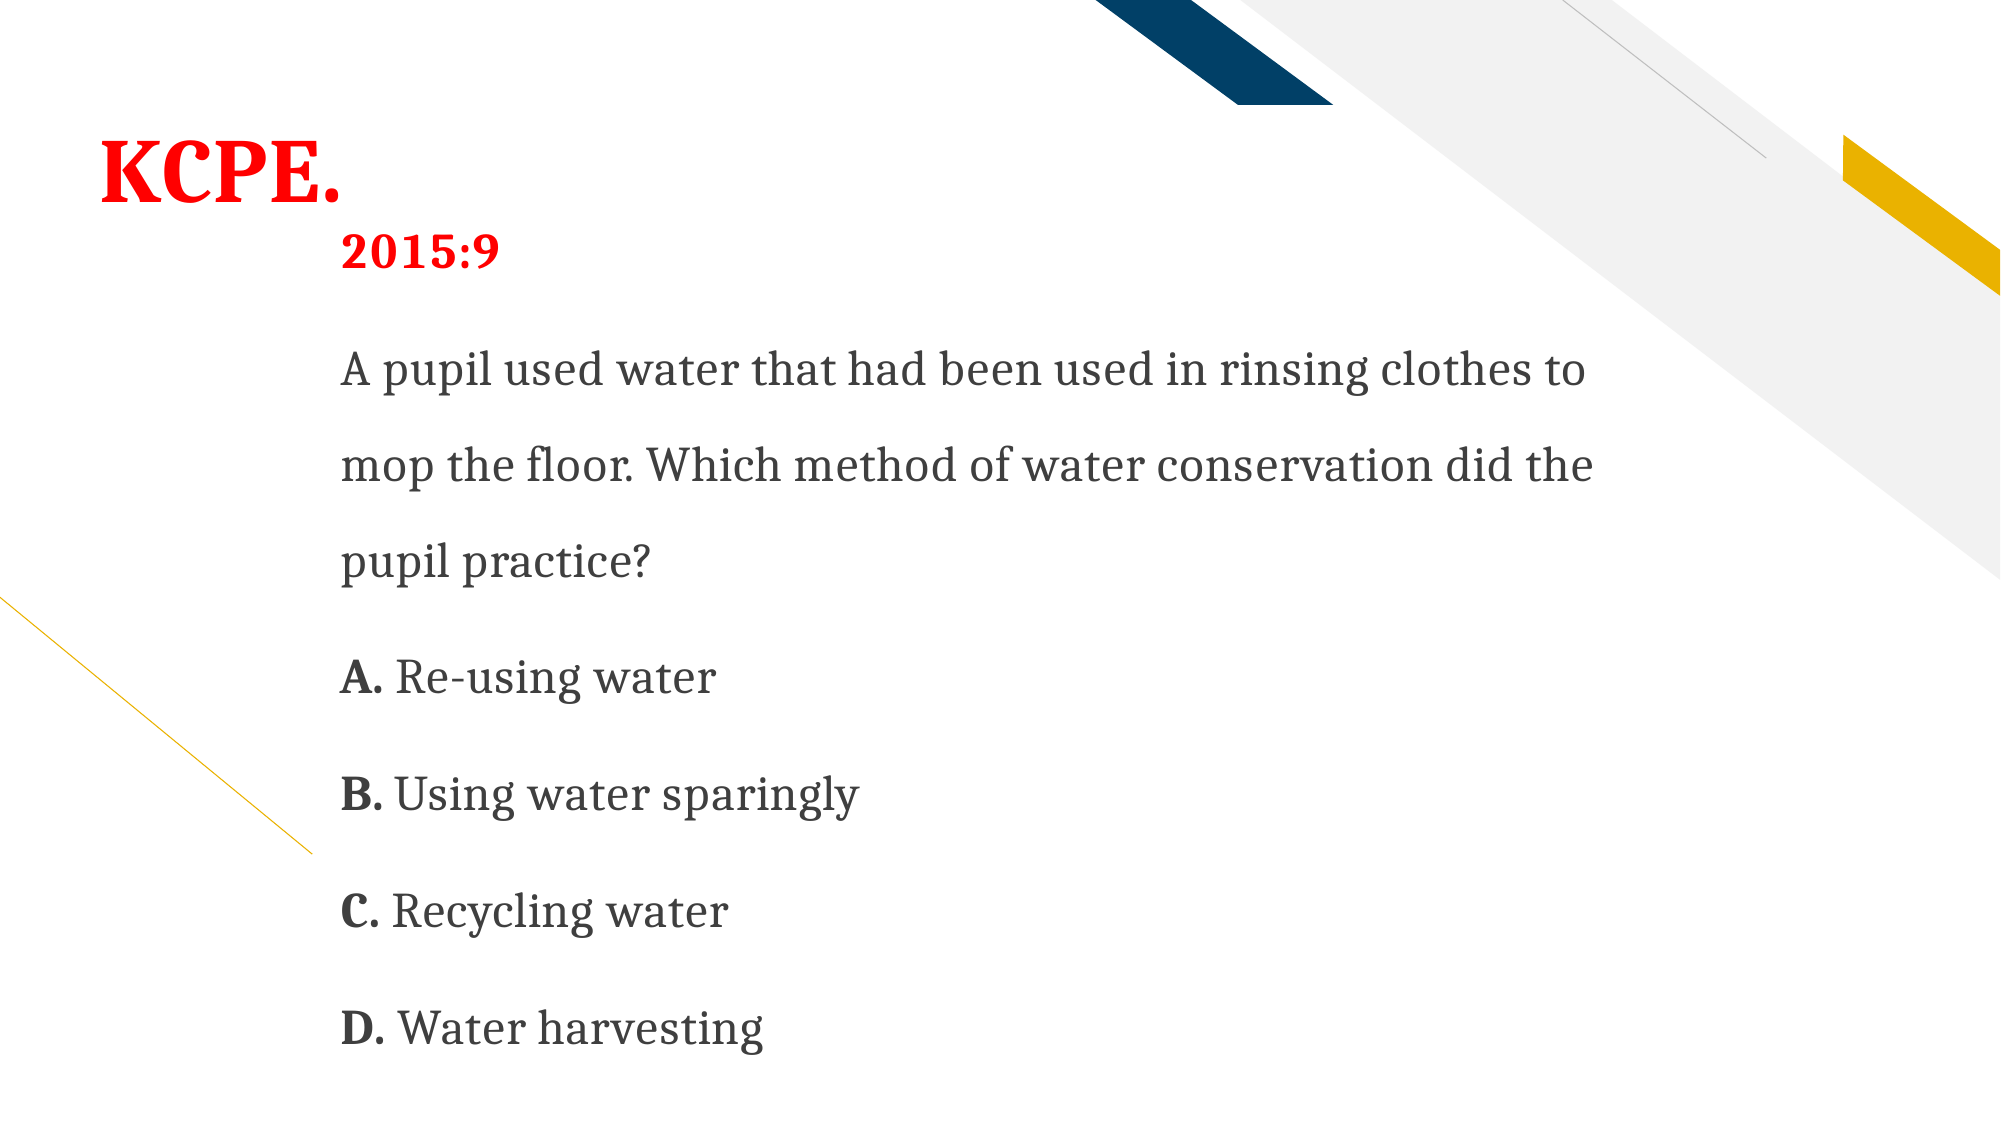

# KCPE.
2015:9
A pupil used water that had been used in rinsing clothes to mop the floor. Which method of water conservation did the pupil practice?
A. Re-using water
B. Using water sparingly
C. Recycling water
D. Water harvesting